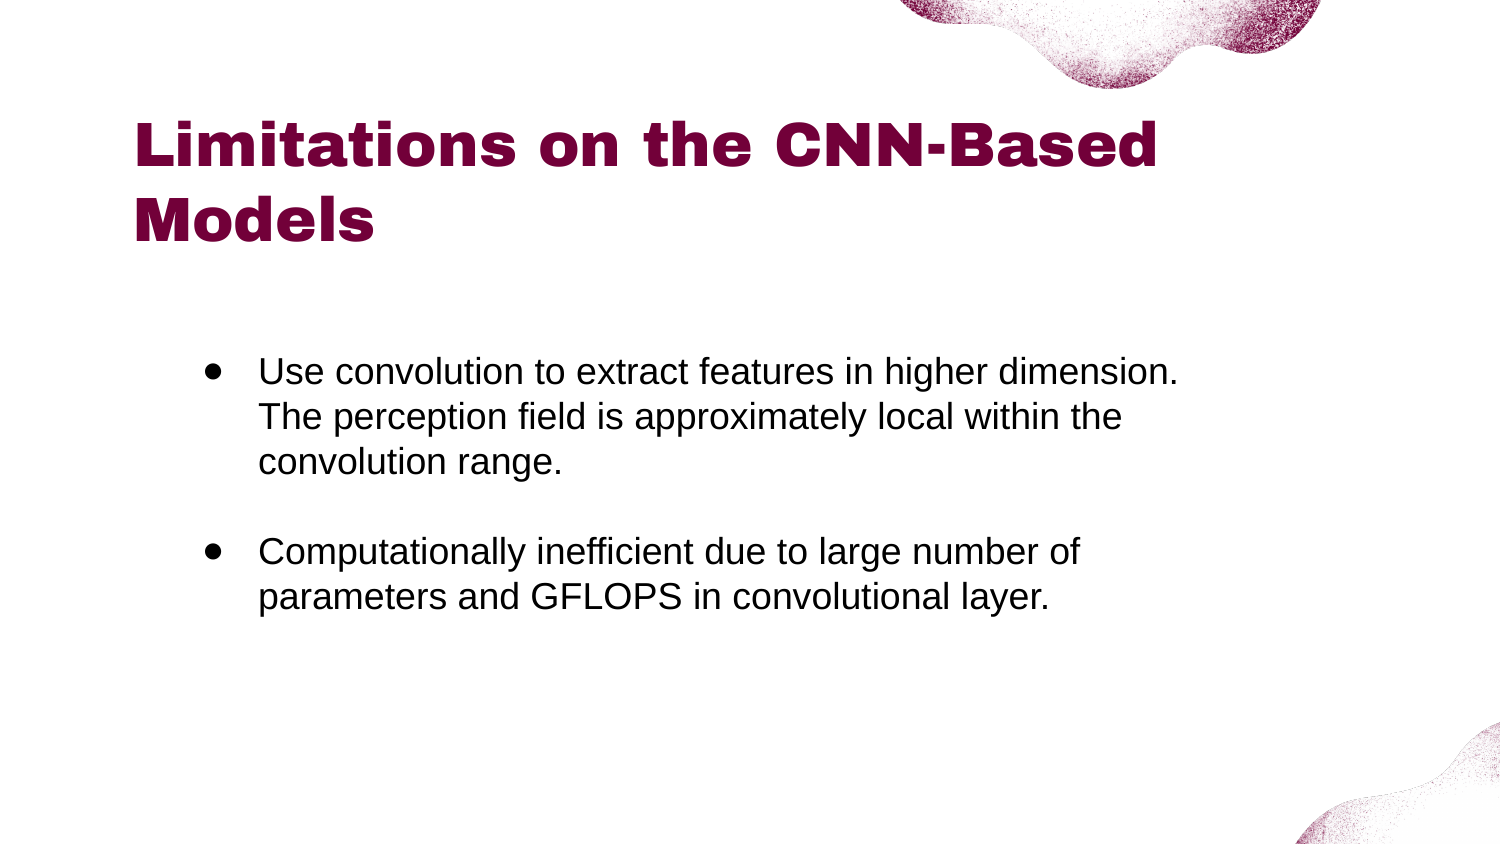

# Limitations on the CNN-Based Models
Use convolution to extract features in higher dimension. The perception field is approximately local within the convolution range.

Computationally inefficient due to large number of parameters and GFLOPS in convolutional layer.